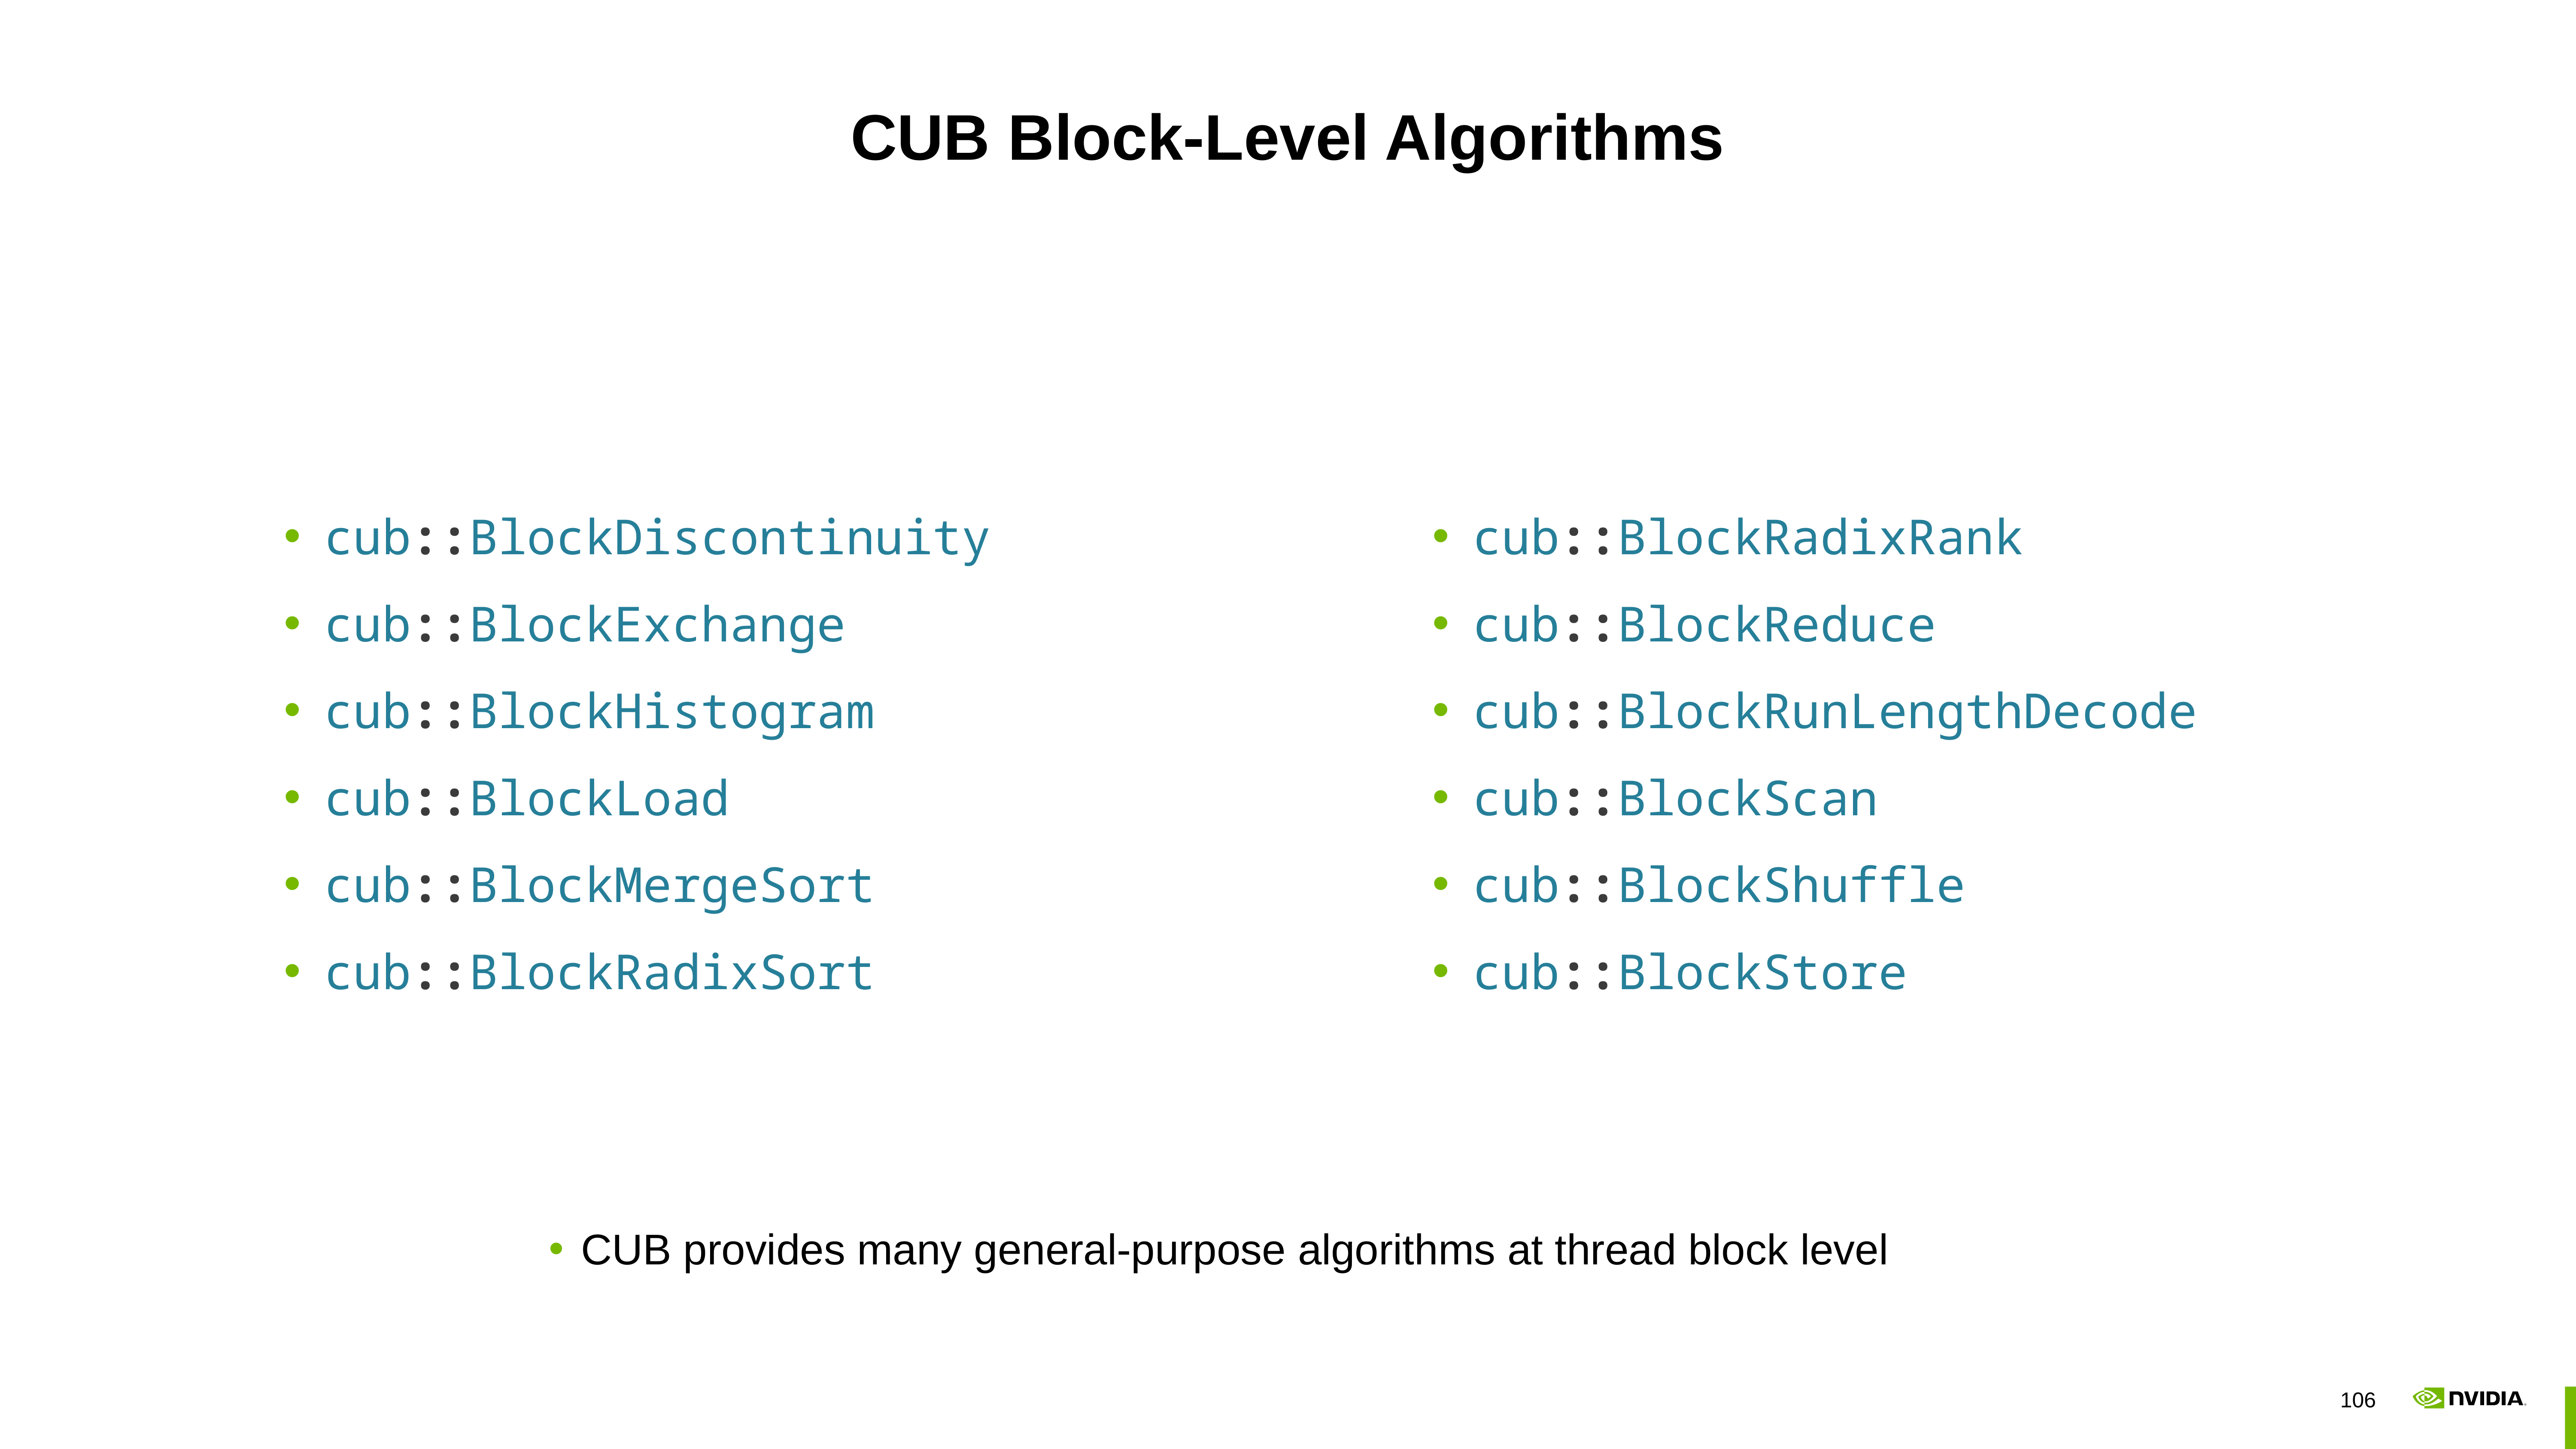

# CUB Block-Level Algorithms
cub::BlockDiscontinuity
cub::BlockExchange
cub::BlockHistogram
cub::BlockLoad
cub::BlockMergeSort
cub::BlockRadixSort
cub::BlockRadixRank
cub::BlockReduce
cub::BlockRunLengthDecode
cub::BlockScan
cub::BlockShuffle
cub::BlockStore
CUB provides many general-purpose algorithms at thread block level